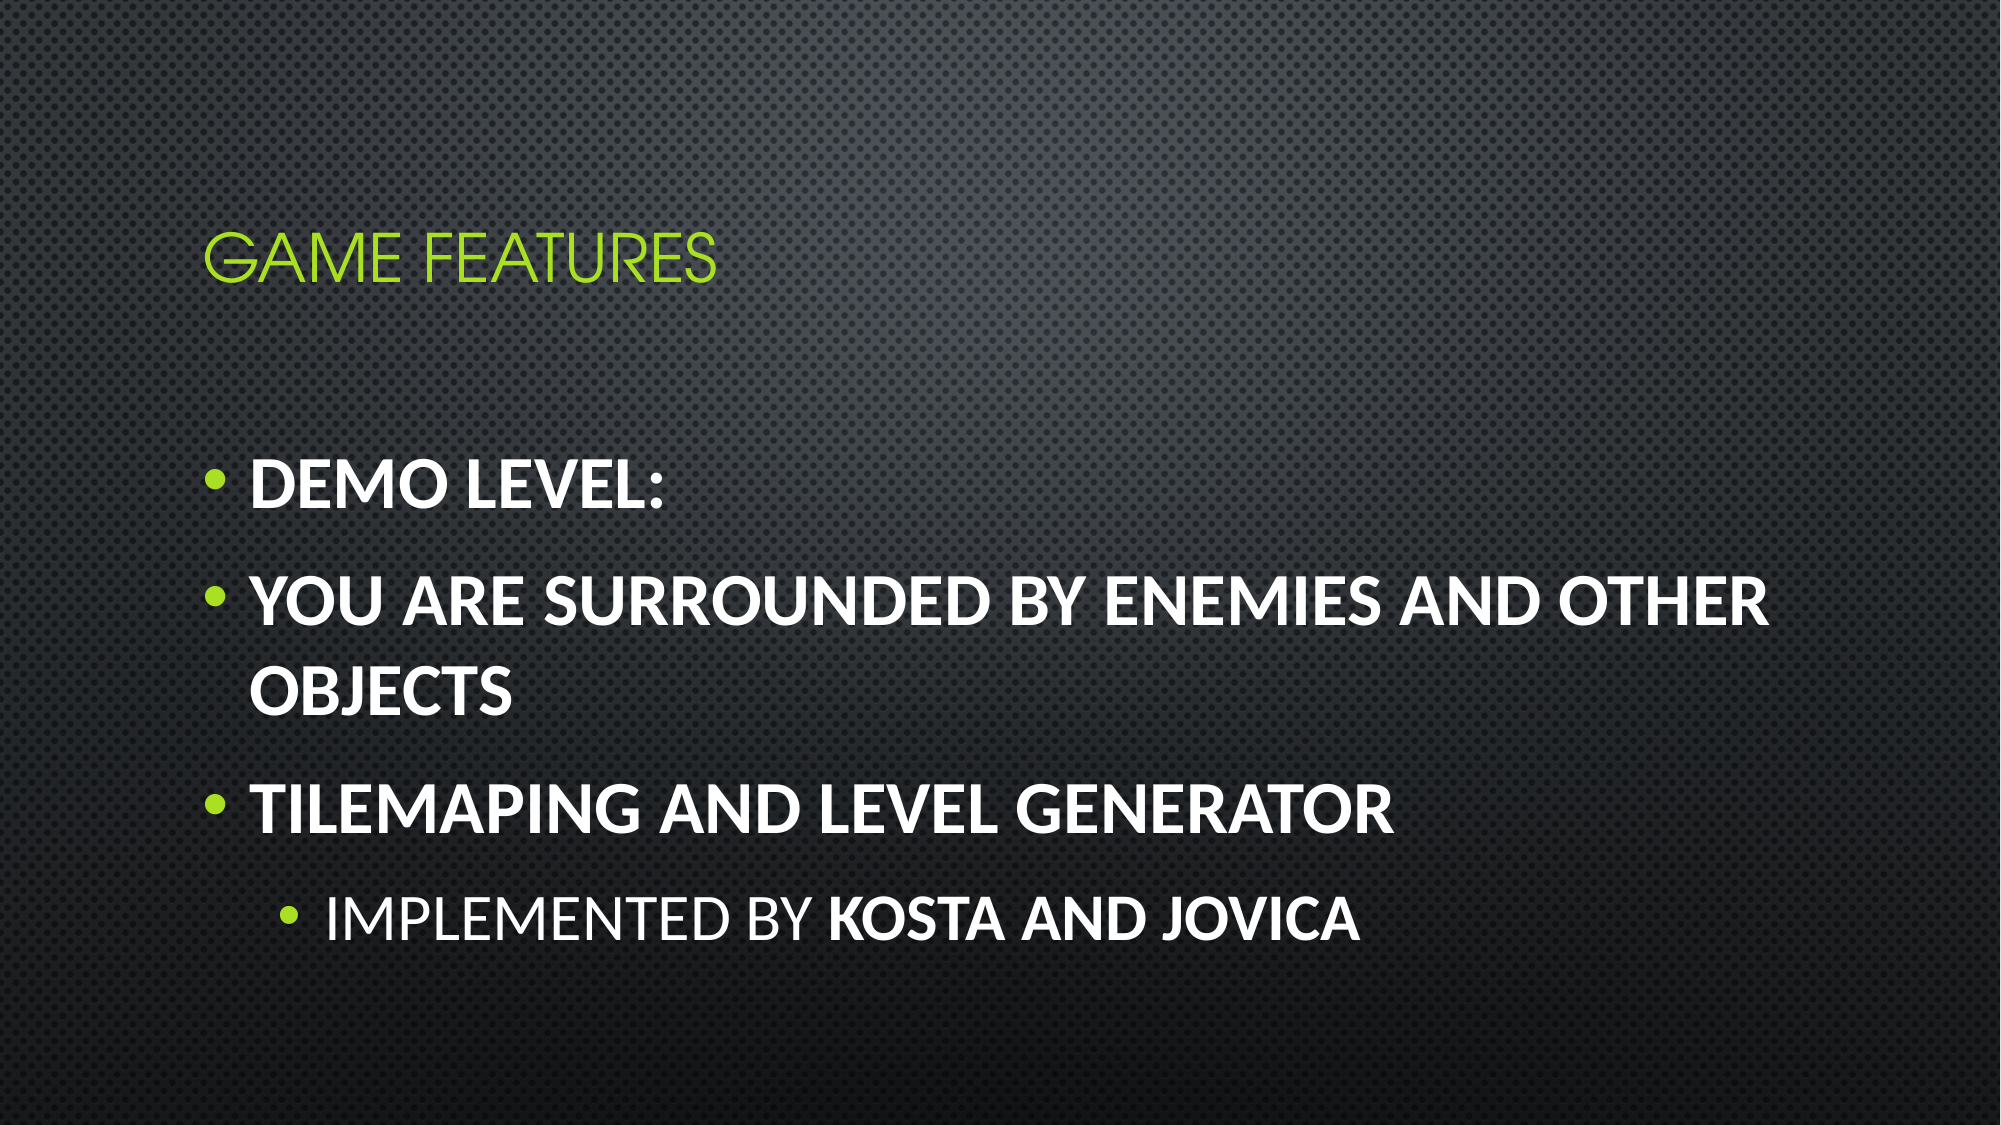

# GAME FEATURES
Demo level:
You are surrounded by enemies and other objects
Tilemaping and level generator
Implemented by Kosta and Jovica